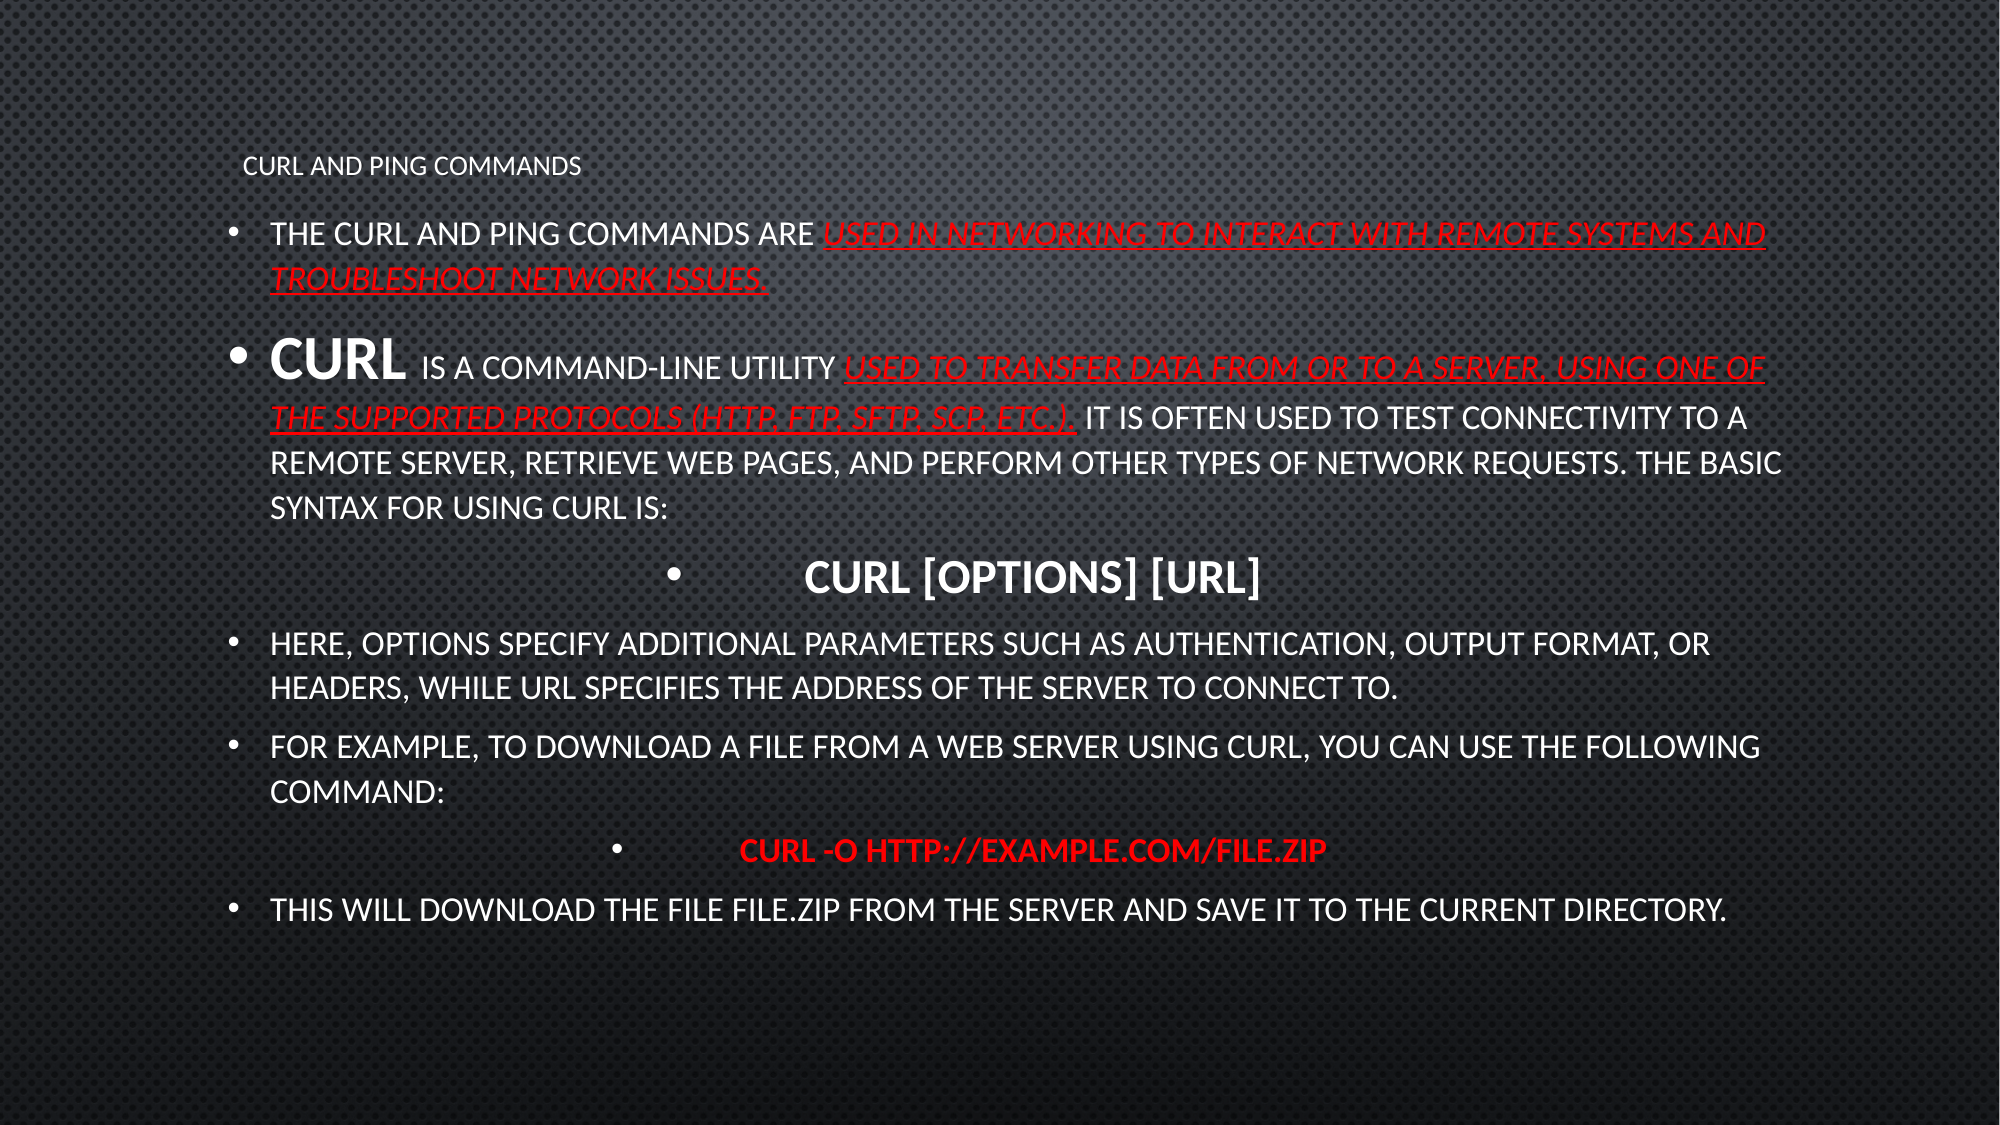

# CURL AND PING COMMANDS
The curl and ping commands are used in networking to interact with remote systems and troubleshoot network issues.
curl is a command-line utility used to transfer data from or to a server, using one of the supported protocols (HTTP, FTP, SFTP, SCP, etc.). It is often used to test connectivity to a remote server, retrieve web pages, and perform other types of network requests. The basic syntax for using curl is:
curl [options] [URL]
Here, options specify additional parameters such as authentication, output format, or headers, while URL specifies the address of the server to connect to.
For example, to download a file from a web server using curl, you can use the following command:
curl -O http://example.com/file.zip
This will download the file file.zip from the server and save it to the current directory.